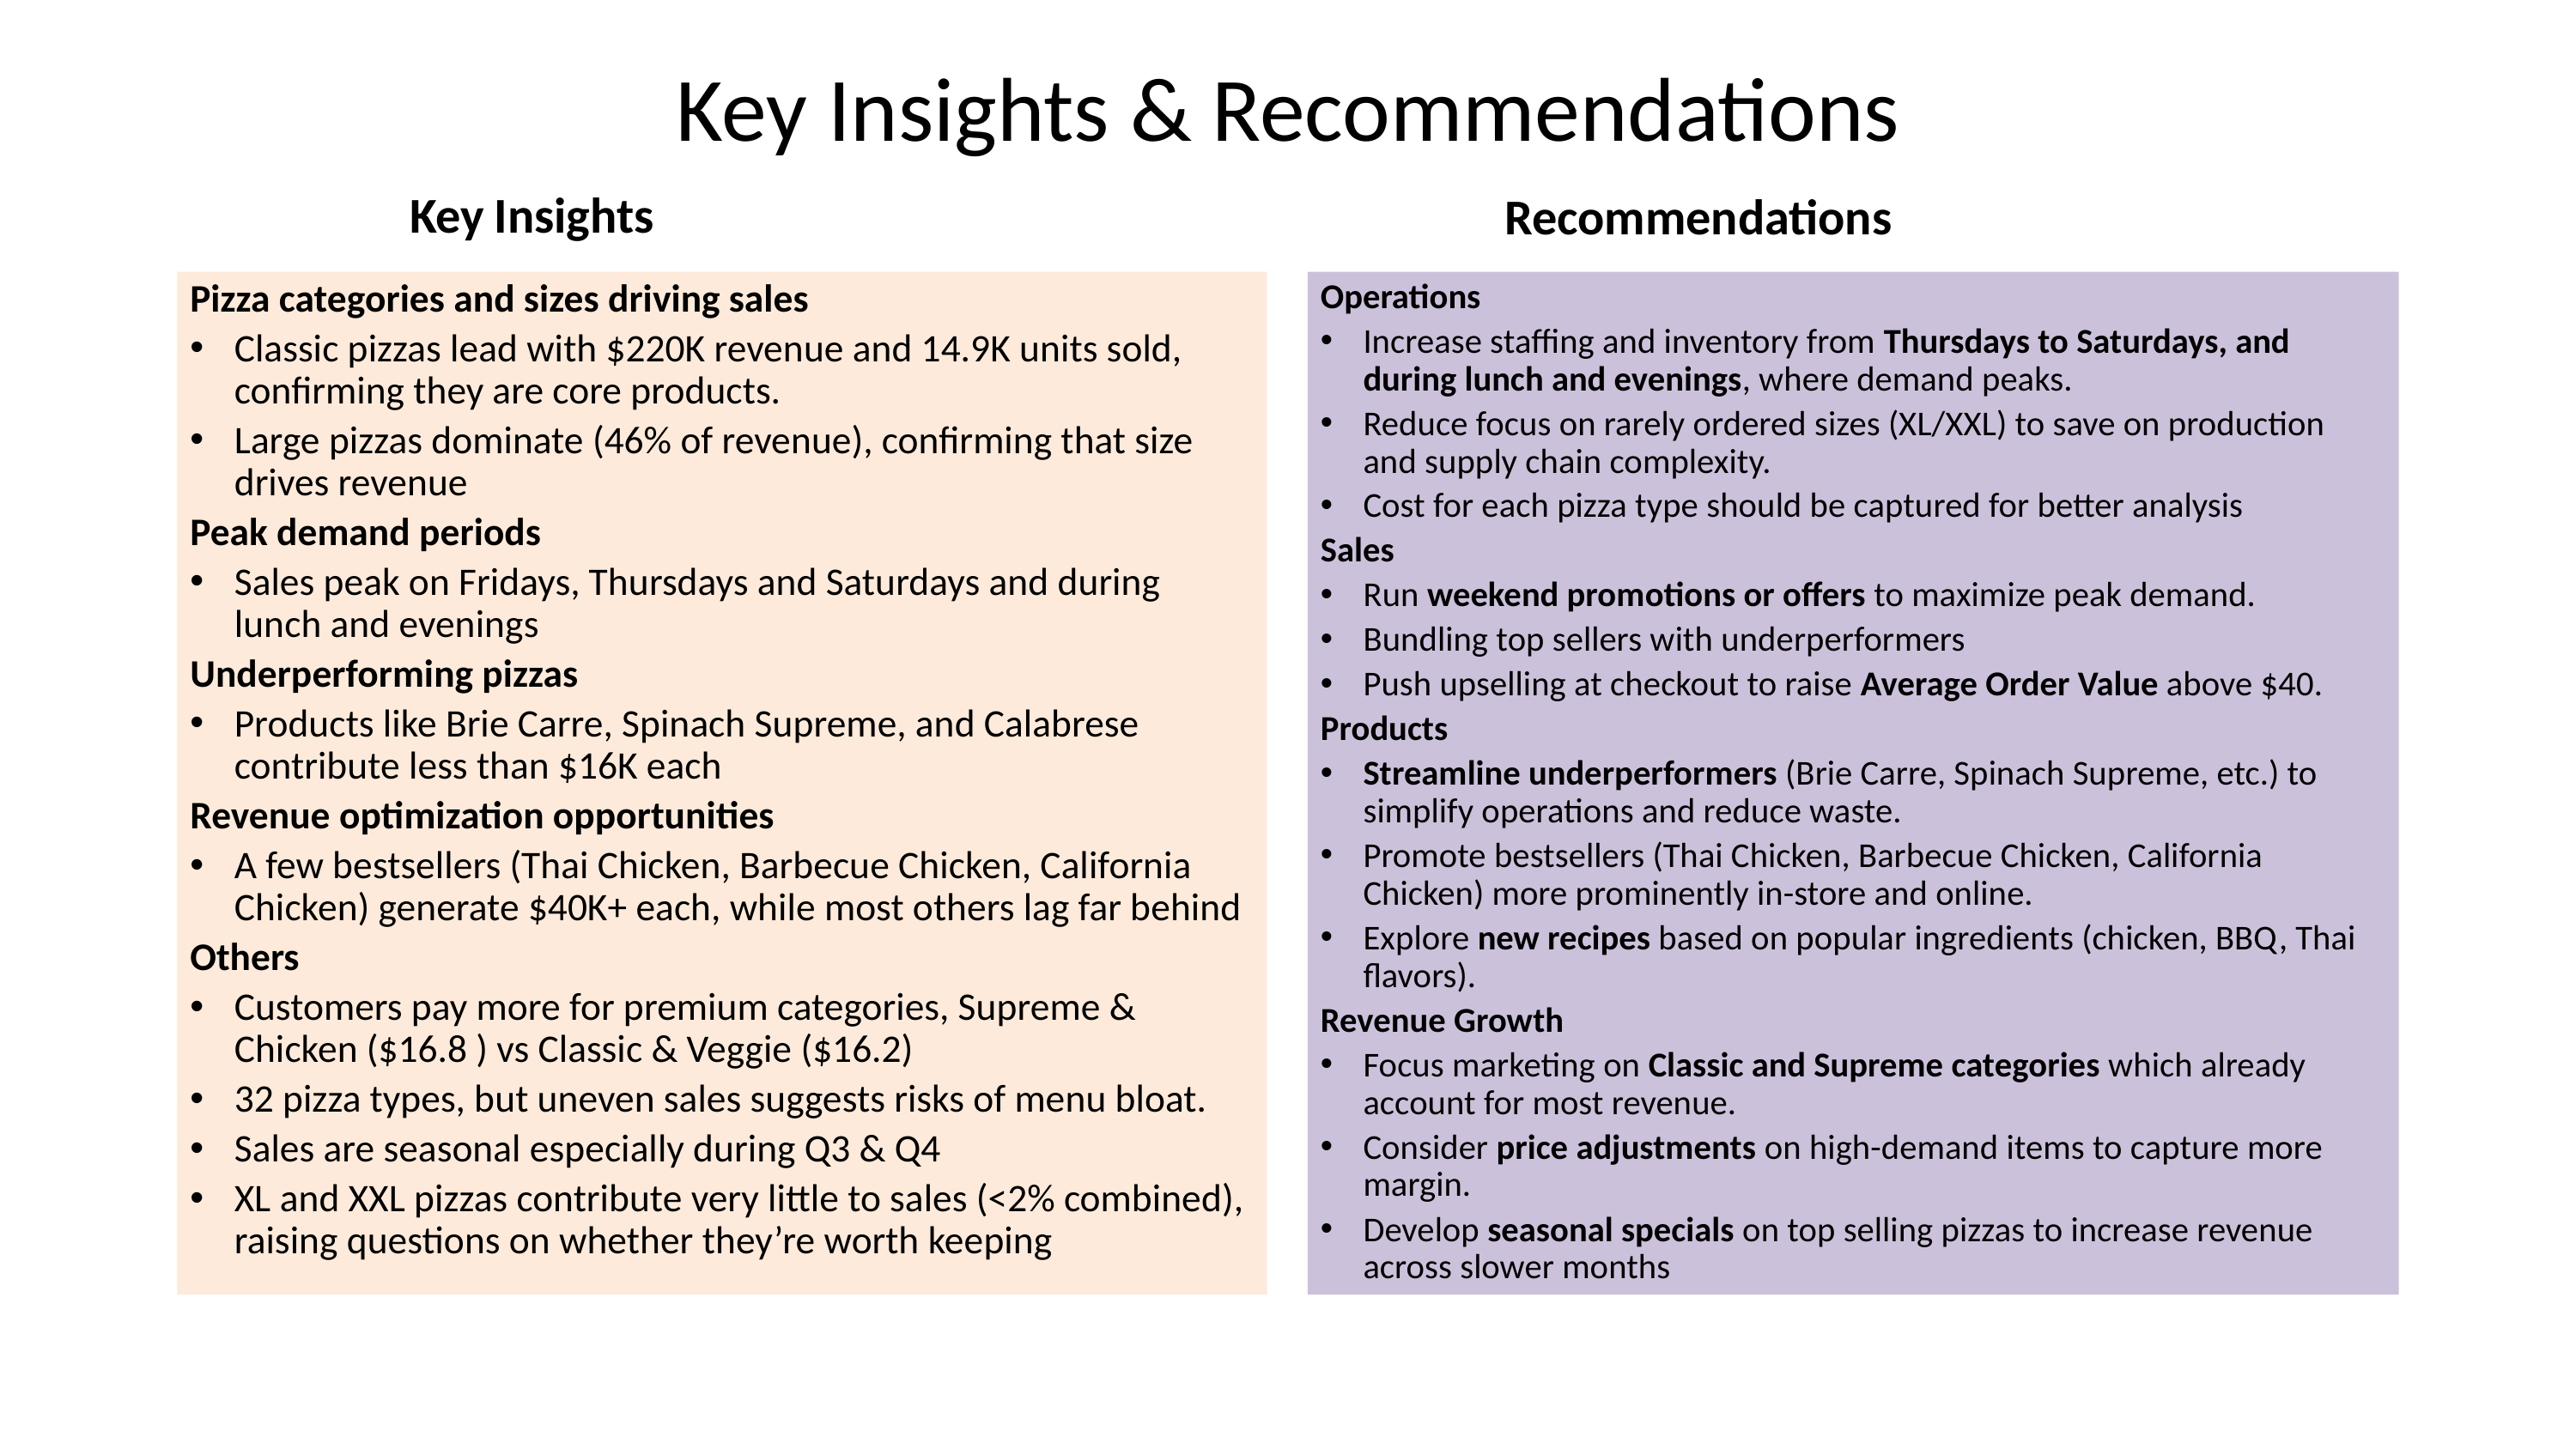

# Key Insights & Recommendations
Key Insights
Recommendations
Operations
Increase staffing and inventory from Thursdays to Saturdays, and during lunch and evenings, where demand peaks.
Reduce focus on rarely ordered sizes (XL/XXL) to save on production and supply chain complexity.
Cost for each pizza type should be captured for better analysis
Sales
Run weekend promotions or offers to maximize peak demand.
Bundling top sellers with underperformers
Push upselling at checkout to raise Average Order Value above $40.
Products
Streamline underperformers (Brie Carre, Spinach Supreme, etc.) to simplify operations and reduce waste.
Promote bestsellers (Thai Chicken, Barbecue Chicken, California Chicken) more prominently in-store and online.
Explore new recipes based on popular ingredients (chicken, BBQ, Thai flavors).
Revenue Growth
Focus marketing on Classic and Supreme categories which already account for most revenue.
Consider price adjustments on high-demand items to capture more margin.
Develop seasonal specials on top selling pizzas to increase revenue across slower months

Pizza categories and sizes driving sales
Classic pizzas lead with $220K revenue and 14.9K units sold, confirming they are core products.
Large pizzas dominate (46% of revenue), confirming that size drives revenue
Peak demand periods
Sales peak on Fridays, Thursdays and Saturdays and during lunch and evenings
Underperforming pizzas
Products like Brie Carre, Spinach Supreme, and Calabrese contribute less than $16K each
Revenue optimization opportunities
A few bestsellers (Thai Chicken, Barbecue Chicken, California Chicken) generate $40K+ each, while most others lag far behind
Others
Customers pay more for premium categories, Supreme & Chicken ($16.8 ) vs Classic & Veggie ($16.2)
32 pizza types, but uneven sales suggests risks of menu bloat.
Sales are seasonal especially during Q3 & Q4
XL and XXL pizzas contribute very little to sales (<2% combined), raising questions on whether they’re worth keeping